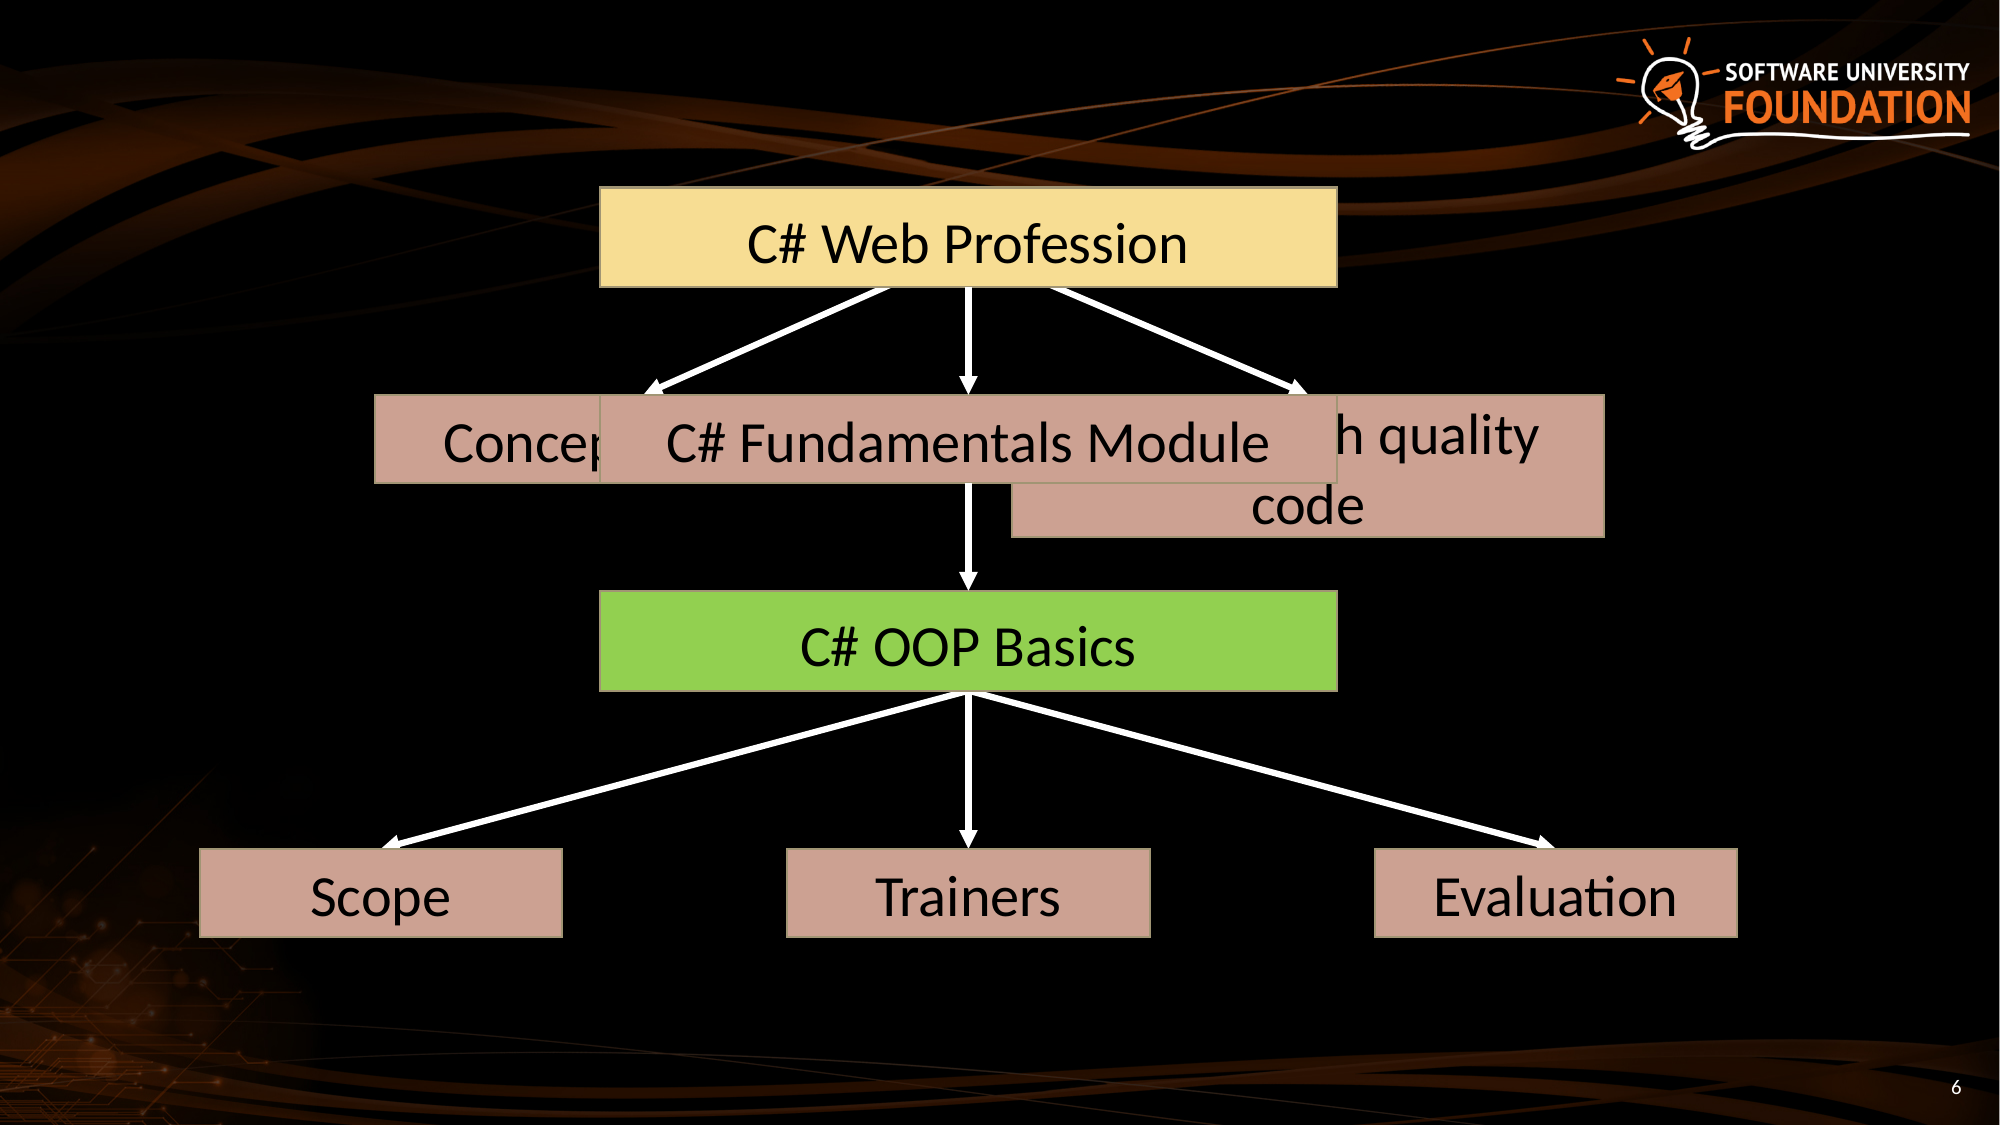

C# Web Profession
Concepts of OOP
C# Fundamentals Module
Writing high quality code
C# OOP Basics
Scope
Trainers
Evaluation
6